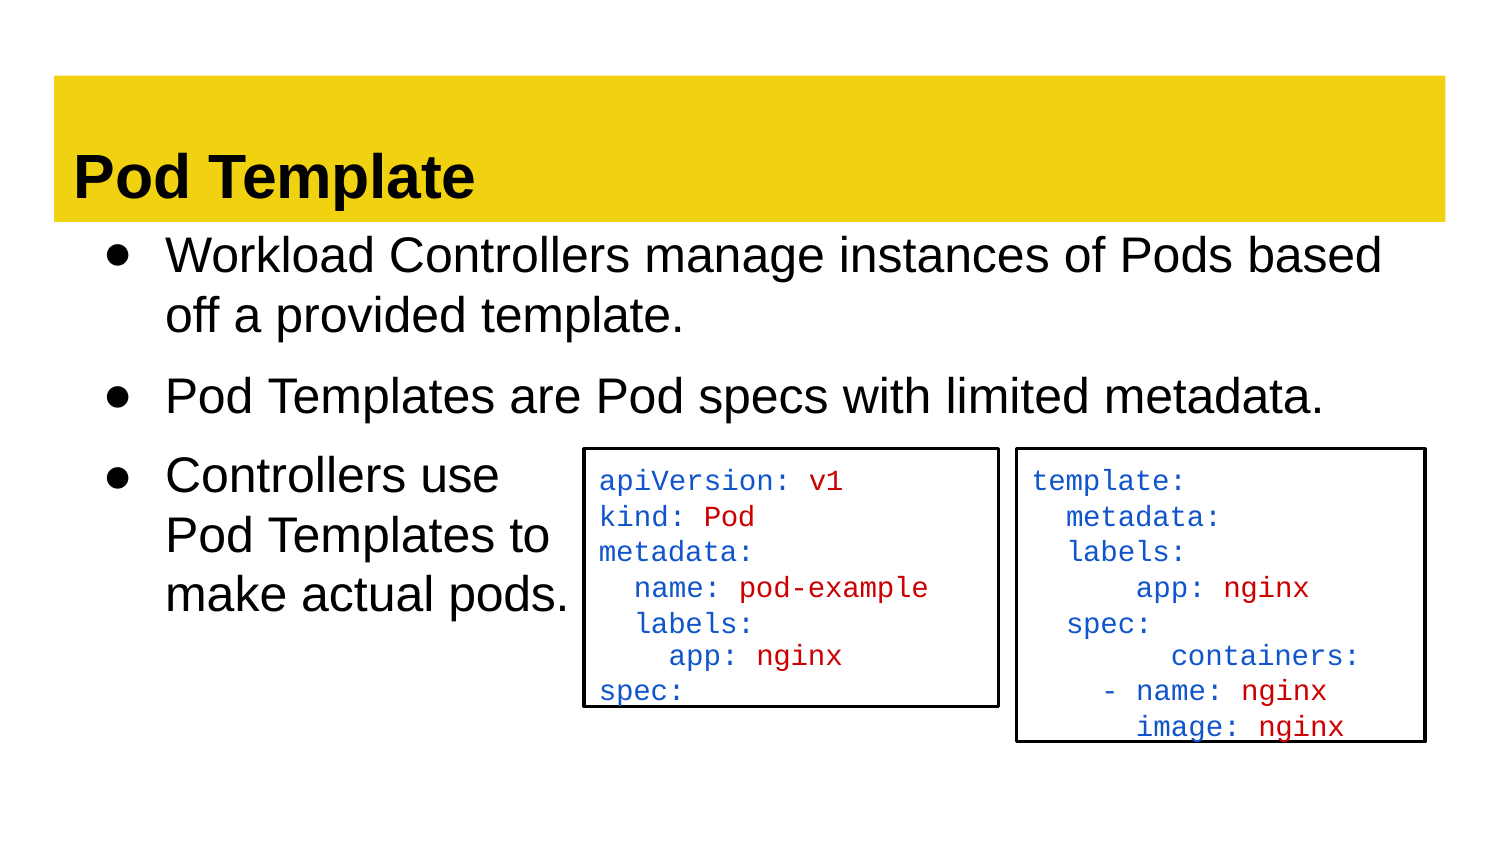

# Pod Template
Workload Controllers manage instances of Pods based off a provided template.
Pod Templates are Pod specs with limited metadata.
Controllers use Pod Templates to make actual pods.
apiVersion: v1 kind: Pod metadata:
name: pod-example labels:
app: nginx
spec:
template: metadata:
labels:
app: nginx spec:
containers:
- name: nginx image: nginx